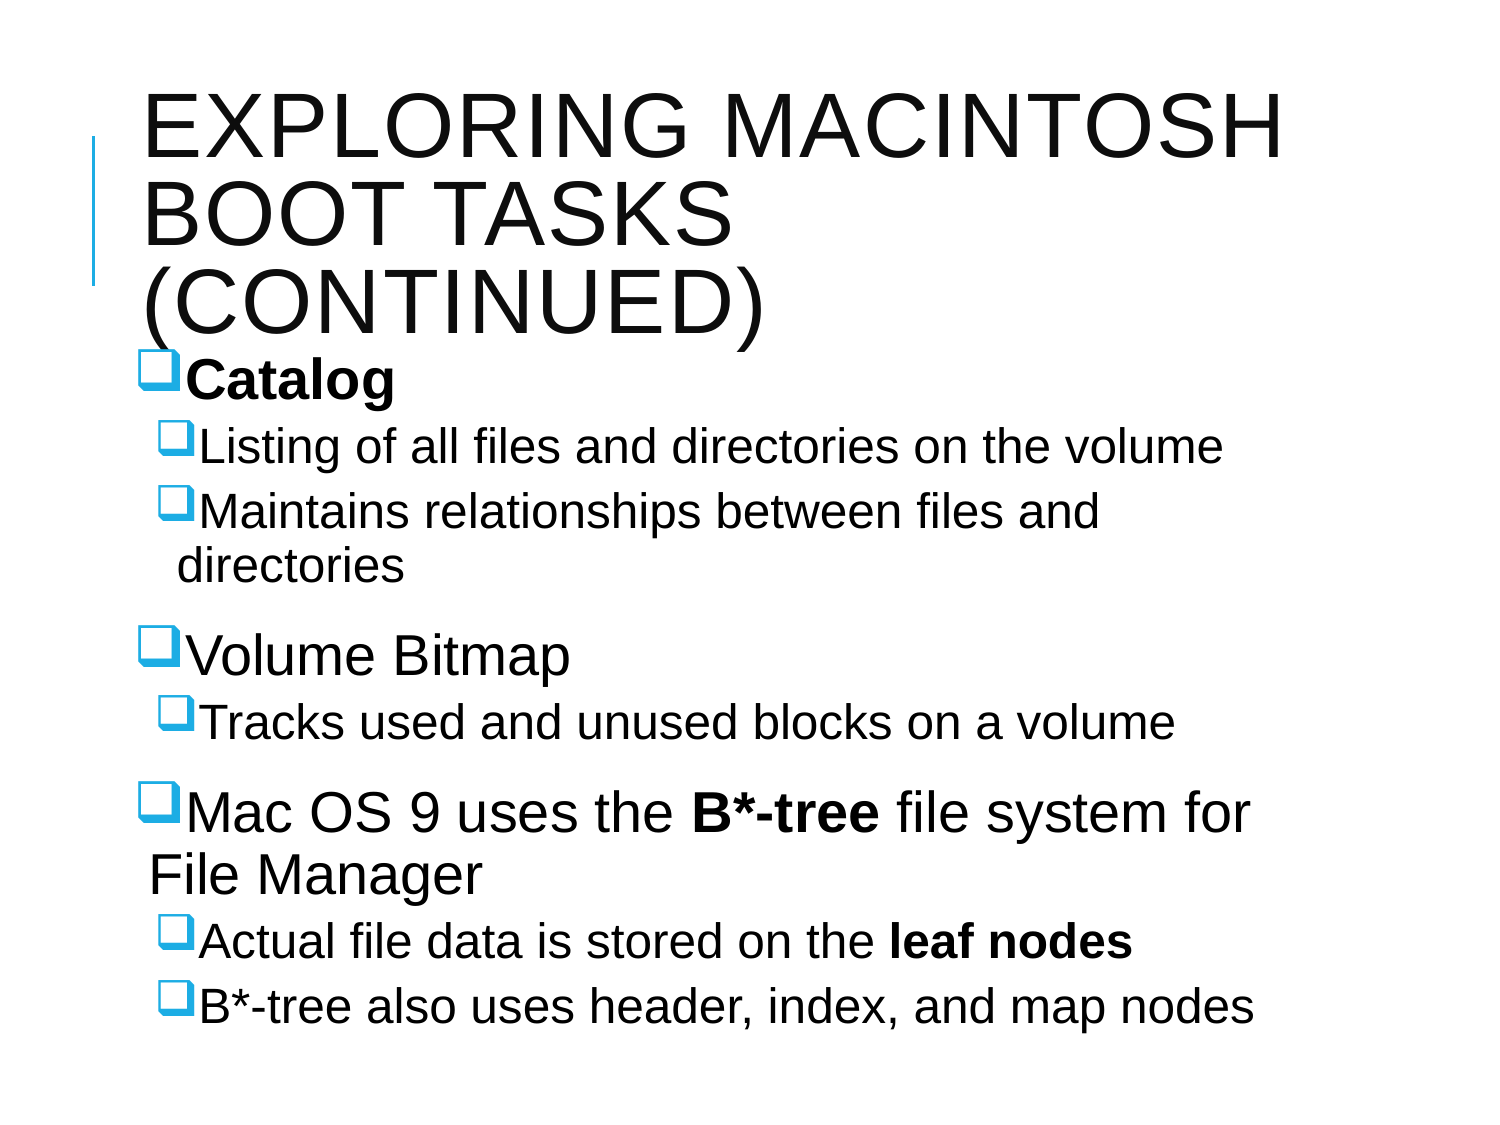

# Exploring Macintosh Boot Tasks (continued)
Catalog
Listing of all files and directories on the volume
Maintains relationships between files and directories
Volume Bitmap
Tracks used and unused blocks on a volume
Mac OS 9 uses the B*-tree file system for File Manager
Actual file data is stored on the leaf nodes
B*-tree also uses header, index, and map nodes